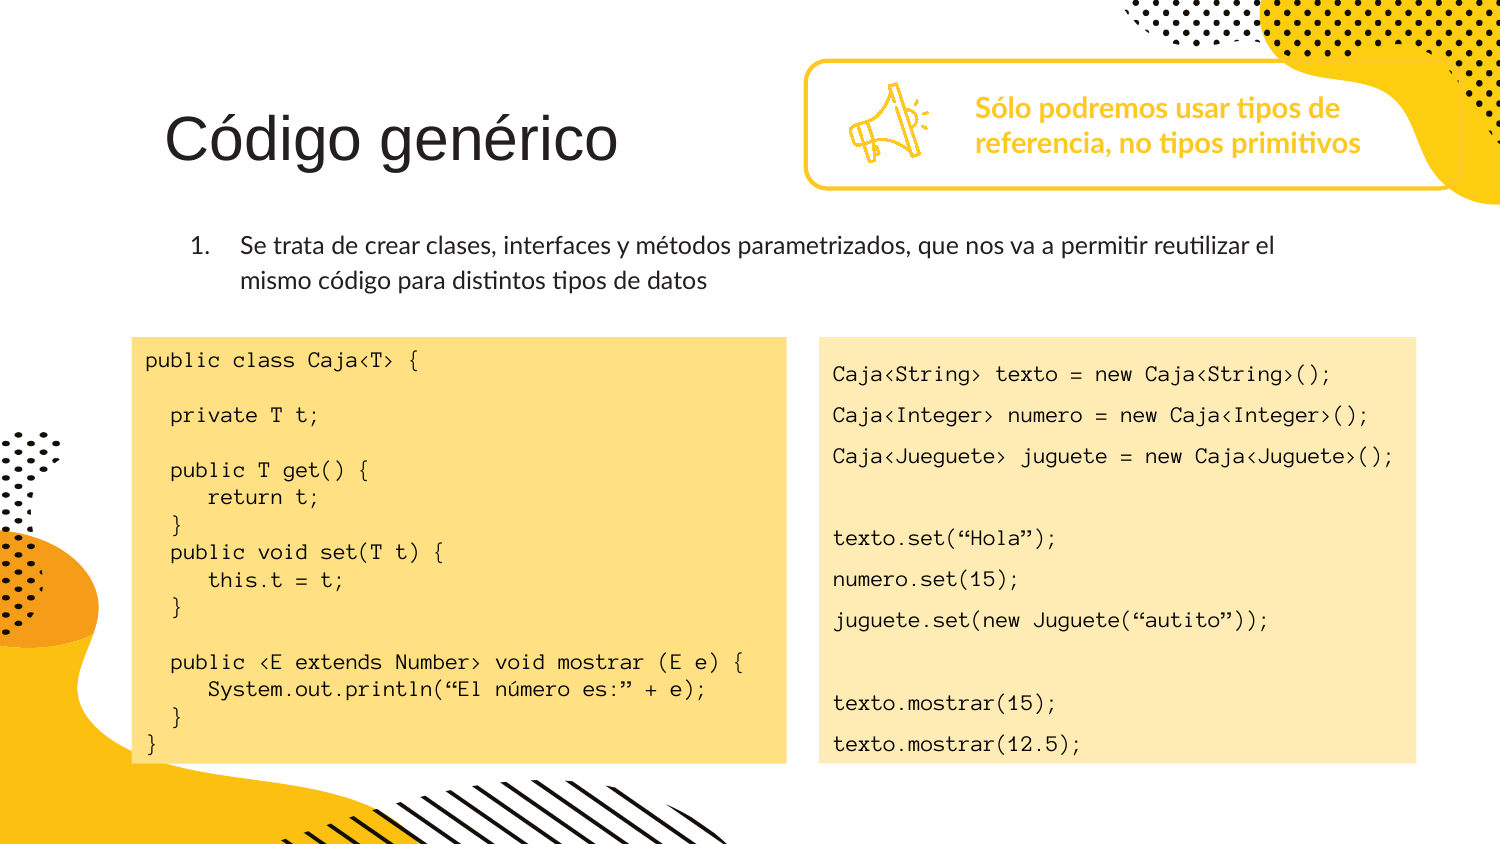

Sólo podremos usar tipos de referencia, no tipos primitivos

# Código genérico
Se trata de crear clases, interfaces y métodos parametrizados, que nos va a permitir reutilizar el mismo código para distintos tipos de datos
public class Caja<T> {

  private T t;

  public T get() {
     return t;
  }
  public void set(T t) {
     this.t = t;
  }

  public <E extends Number> void mostrar (E e) {
     System.out.println(“El número es:” + e);
  }
}
Caja<String> texto = new Caja<String>();
Caja<Integer> numero = new Caja<Integer>();
Caja<Jueguete> juguete = new Caja<Juguete>();

texto.set(“Hola”);
numero.set(15);
juguete.set(new Juguete(“autito”));

texto.mostrar(15);
texto.mostrar(12.5);